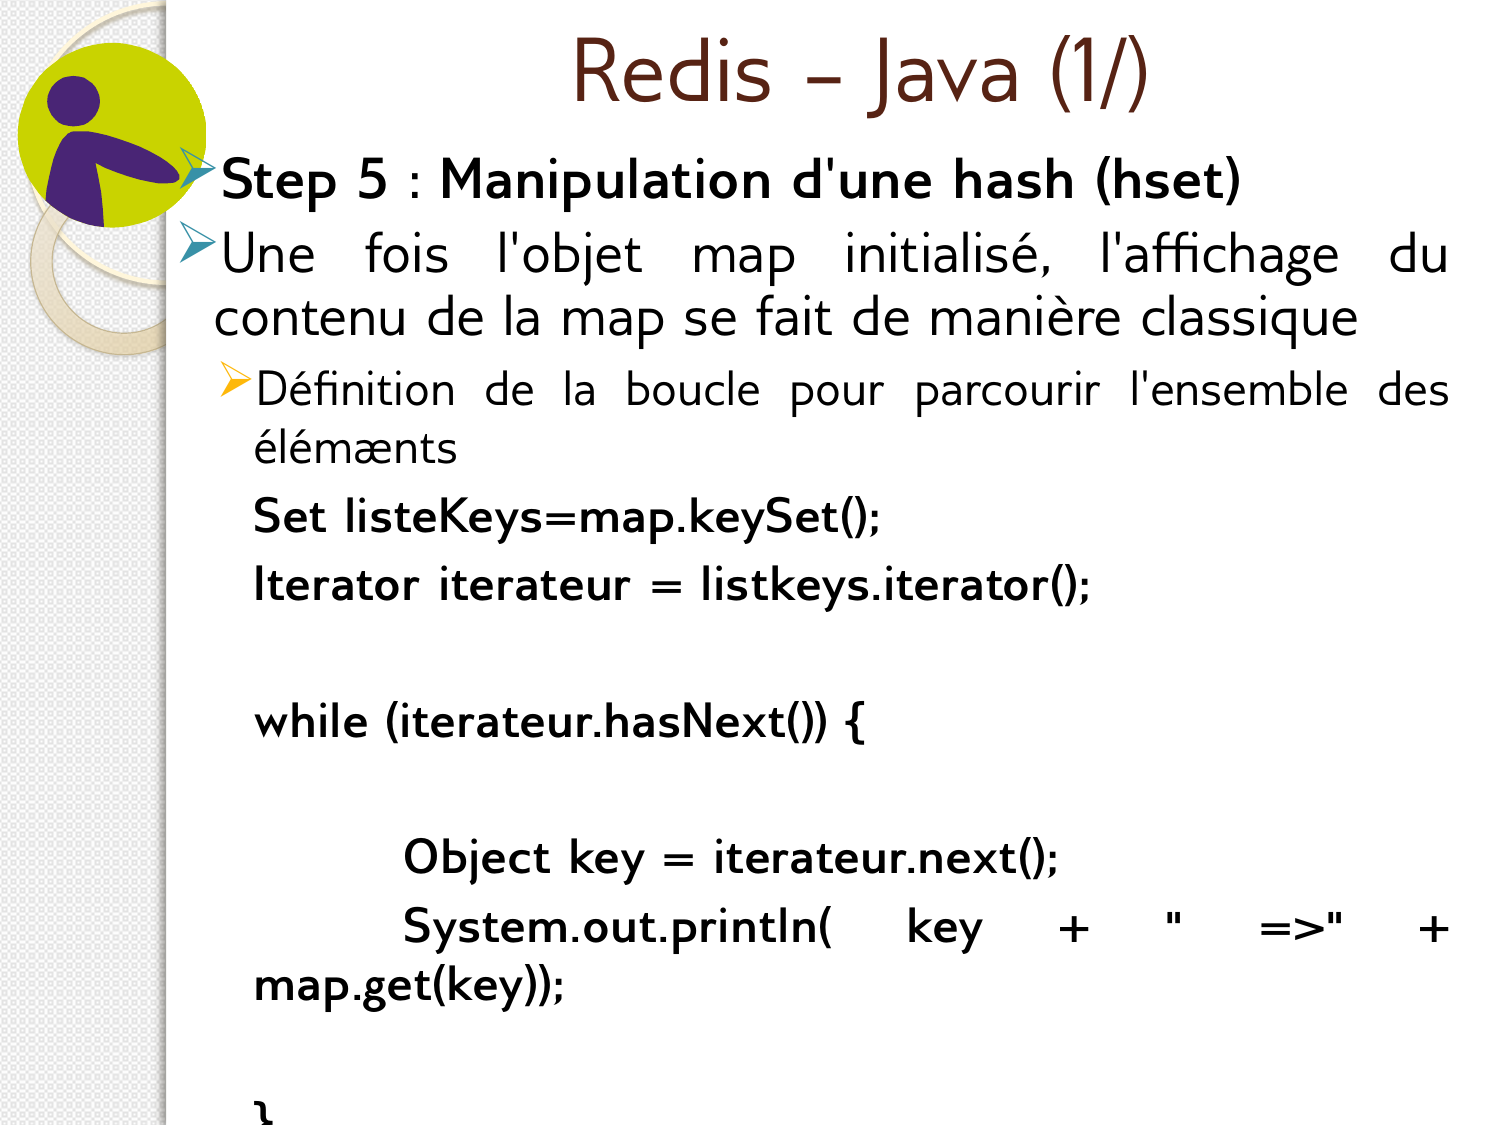

# Redis – Java (1/)
Step 5 : Manipulation d'une hash (hset)
Une fois l'objet map initialisé, l'affichage du contenu de la map se fait de manière classique
Définition de la boucle pour parcourir l'ensemble des élémaents
	Set listeKeys=map.keySet();
	Iterator iterateur = listkeys.iterator();

	while (iterateur.hasNext()) {

		Object key = iterateur.next();
		System.out.println( key + " =>" + map.get(key));

	}